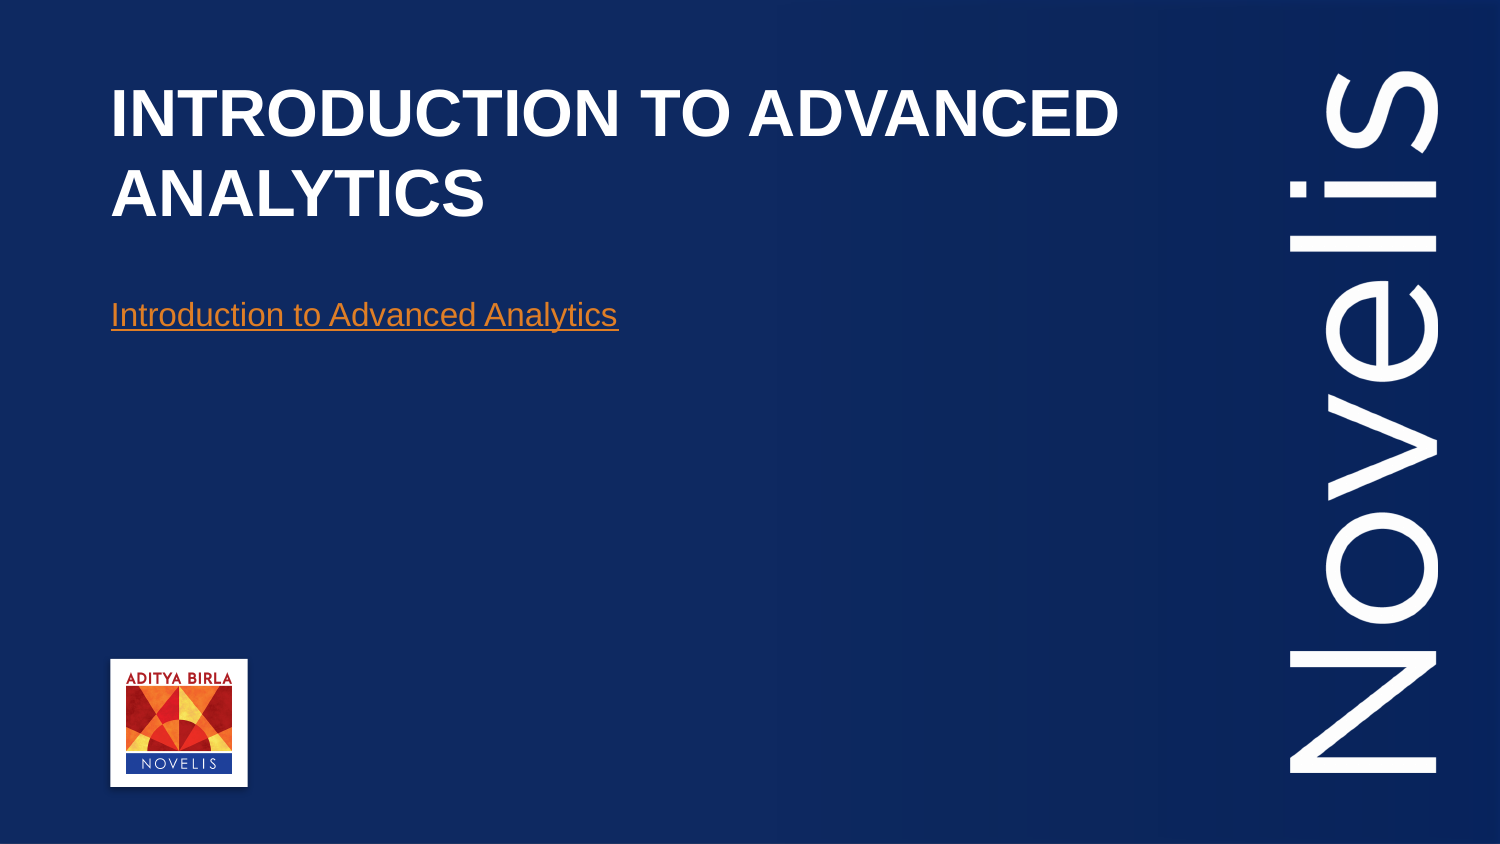

# Introduction to advanced analytics
Introduction to Advanced Analytics